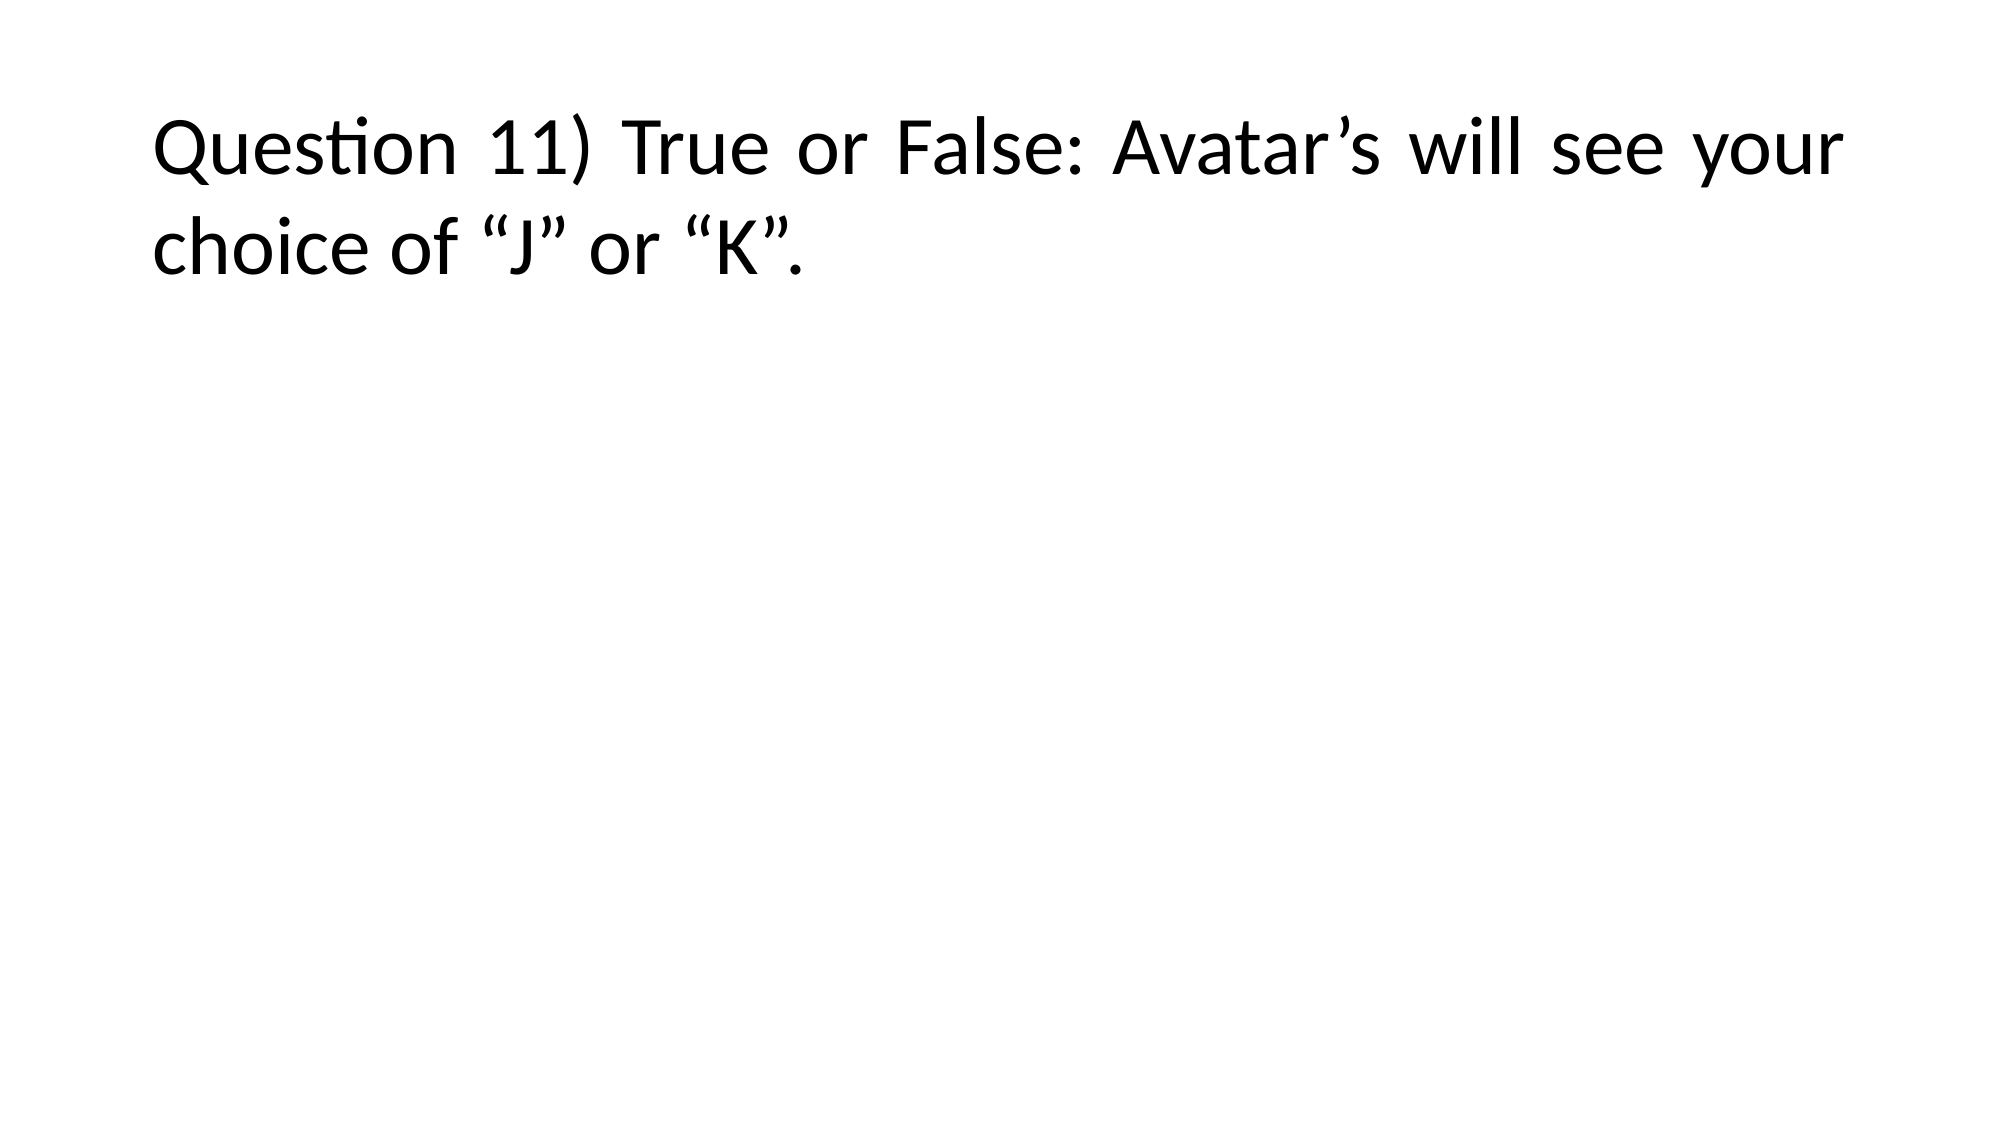

Question 11) True or False: Avatar’s will see your choice of “J” or “K”.